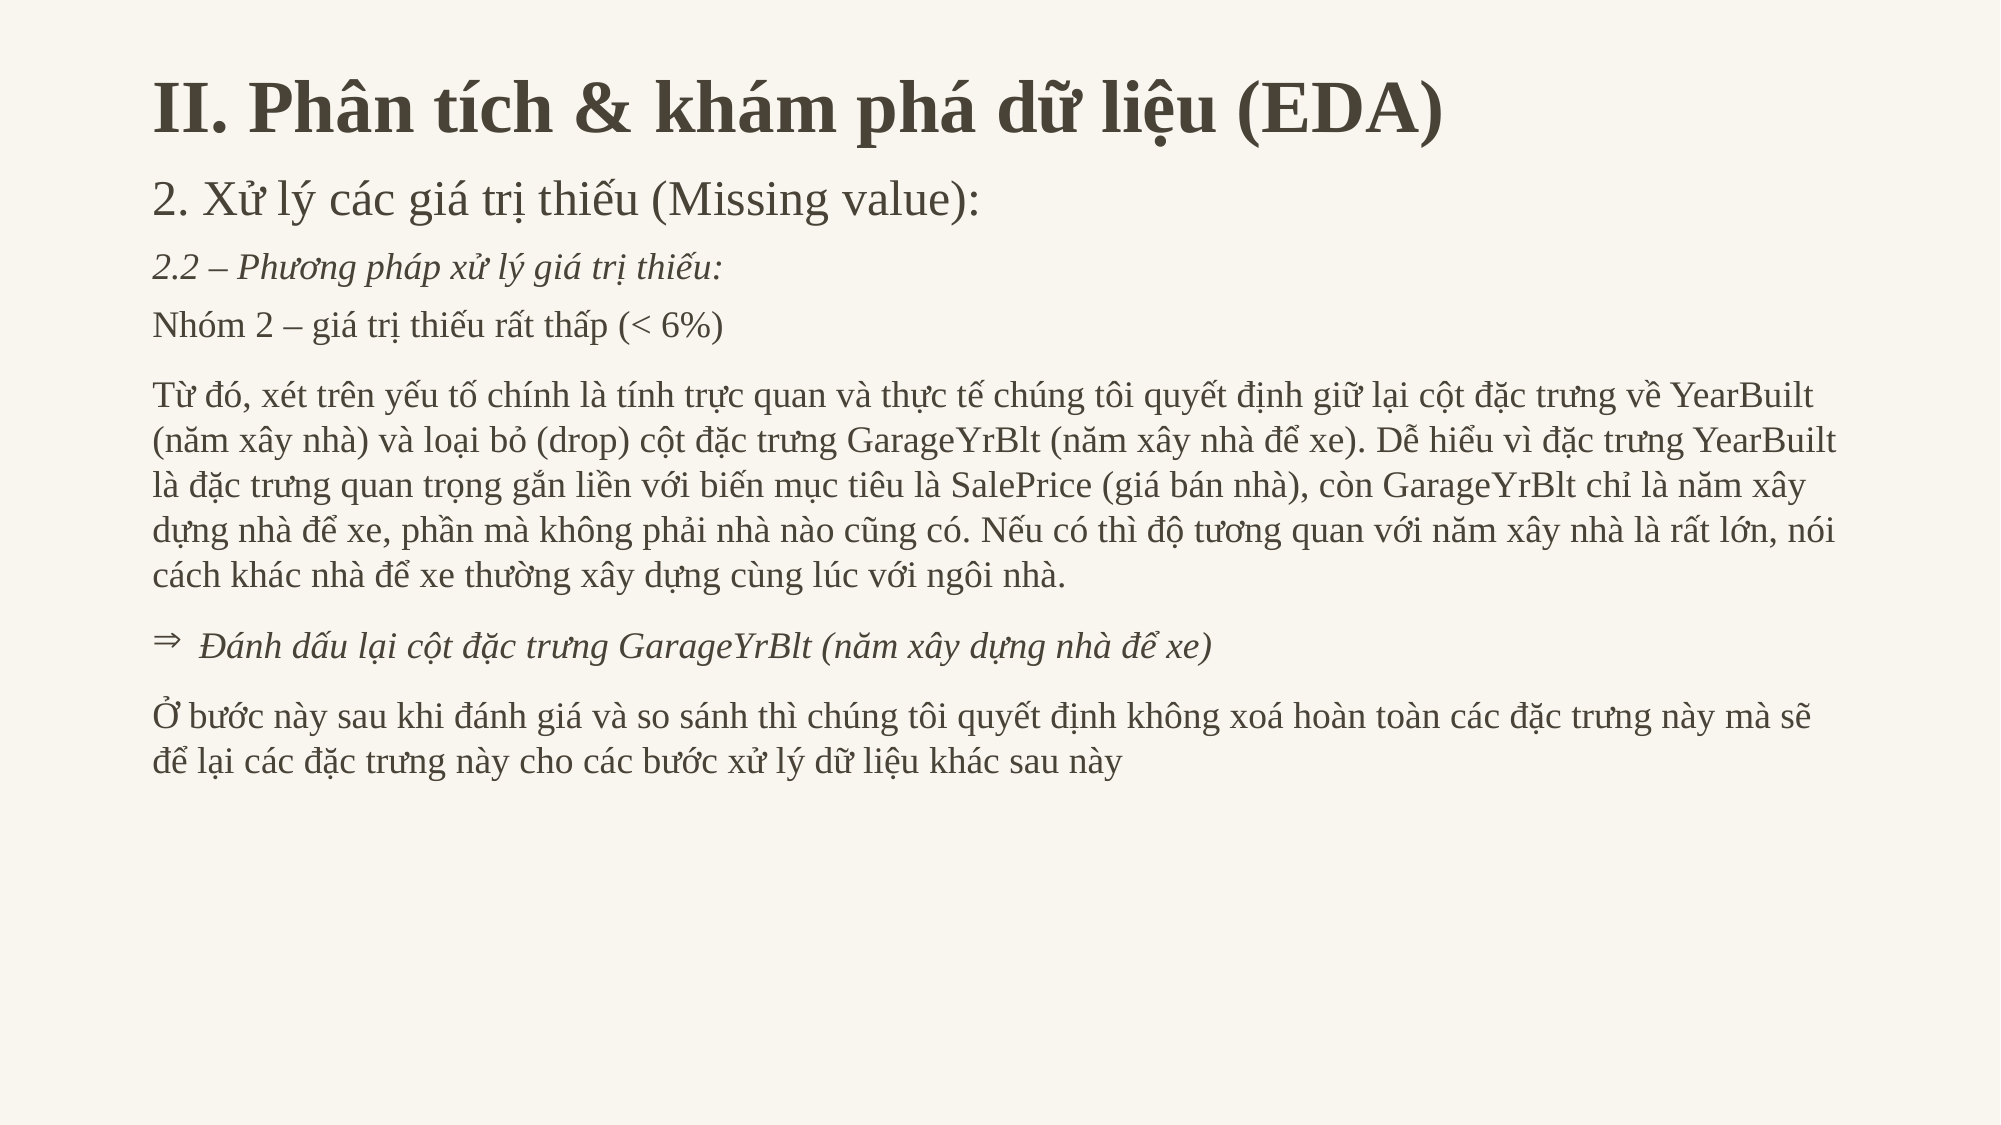

# II. Phân tích & khám phá dữ liệu (EDA)
2. Xử lý các giá trị thiếu (Missing value):
2.2 – Phương pháp xử lý giá trị thiếu:
Nhóm 2 – giá trị thiếu rất thấp (< 6%)
Từ đó, xét trên yếu tố chính là tính trực quan và thực tế chúng tôi quyết định giữ lại cột đặc trưng về YearBuilt (năm xây nhà) và loại bỏ (drop) cột đặc trưng GarageYrBlt (năm xây nhà để xe). Dễ hiểu vì đặc trưng YearBuilt là đặc trưng quan trọng gắn liền với biến mục tiêu là SalePrice (giá bán nhà), còn GarageYrBlt chỉ là năm xây dựng nhà để xe, phần mà không phải nhà nào cũng có. Nếu có thì độ tương quan với năm xây nhà là rất lớn, nói cách khác nhà để xe thường xây dựng cùng lúc với ngôi nhà.
 Đánh dấu lại cột đặc trưng GarageYrBlt (năm xây dựng nhà để xe)
Ở bước này sau khi đánh giá và so sánh thì chúng tôi quyết định không xoá hoàn toàn các đặc trưng này mà sẽ để lại các đặc trưng này cho các bước xử lý dữ liệu khác sau này